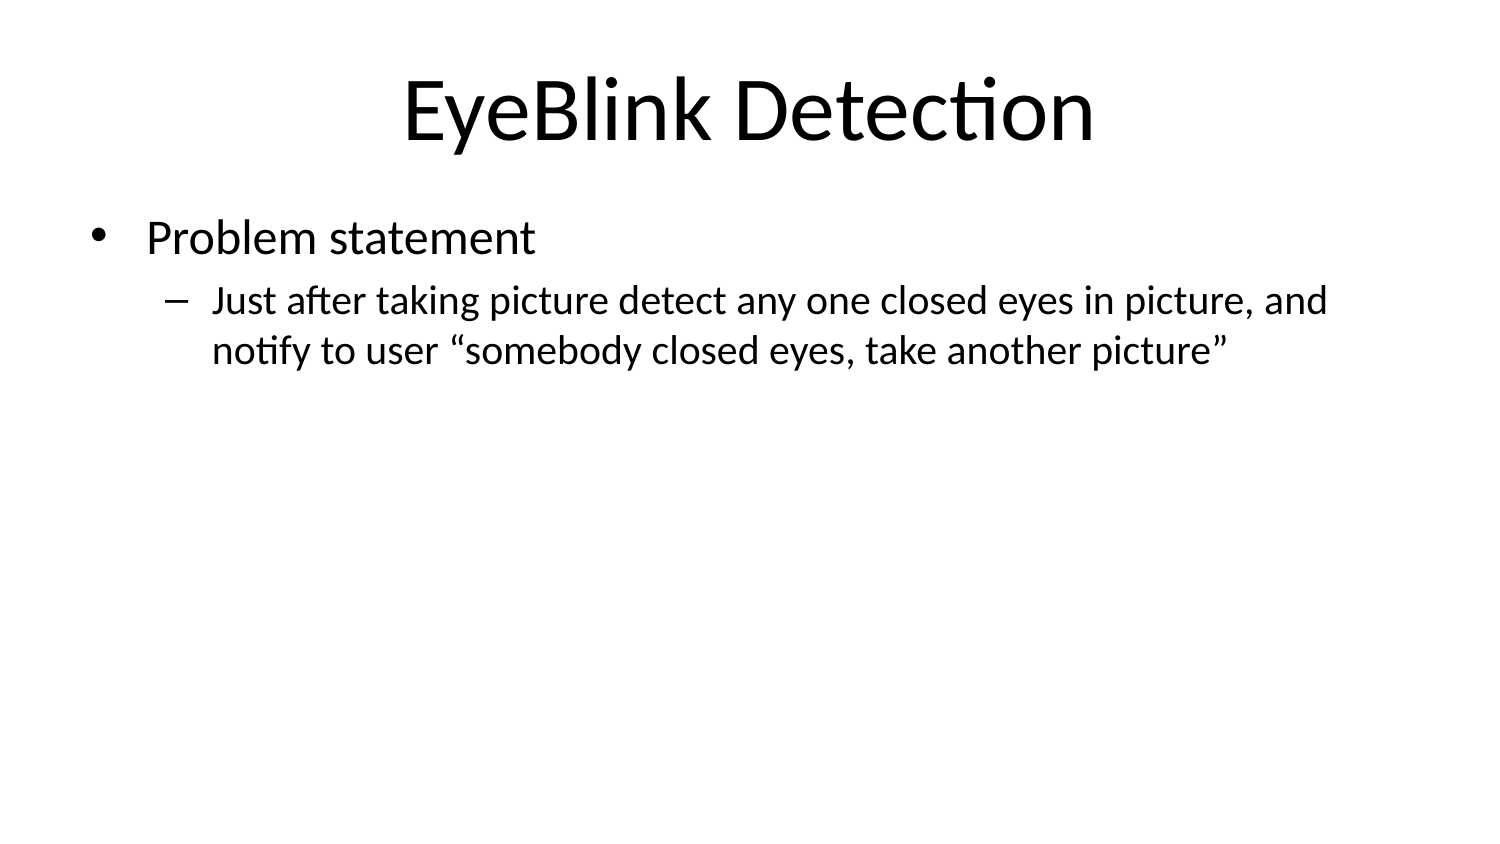

# EyeBlink Detection
Problem statement
Just after taking picture detect any one closed eyes in picture, and notify to user “somebody closed eyes, take another picture”